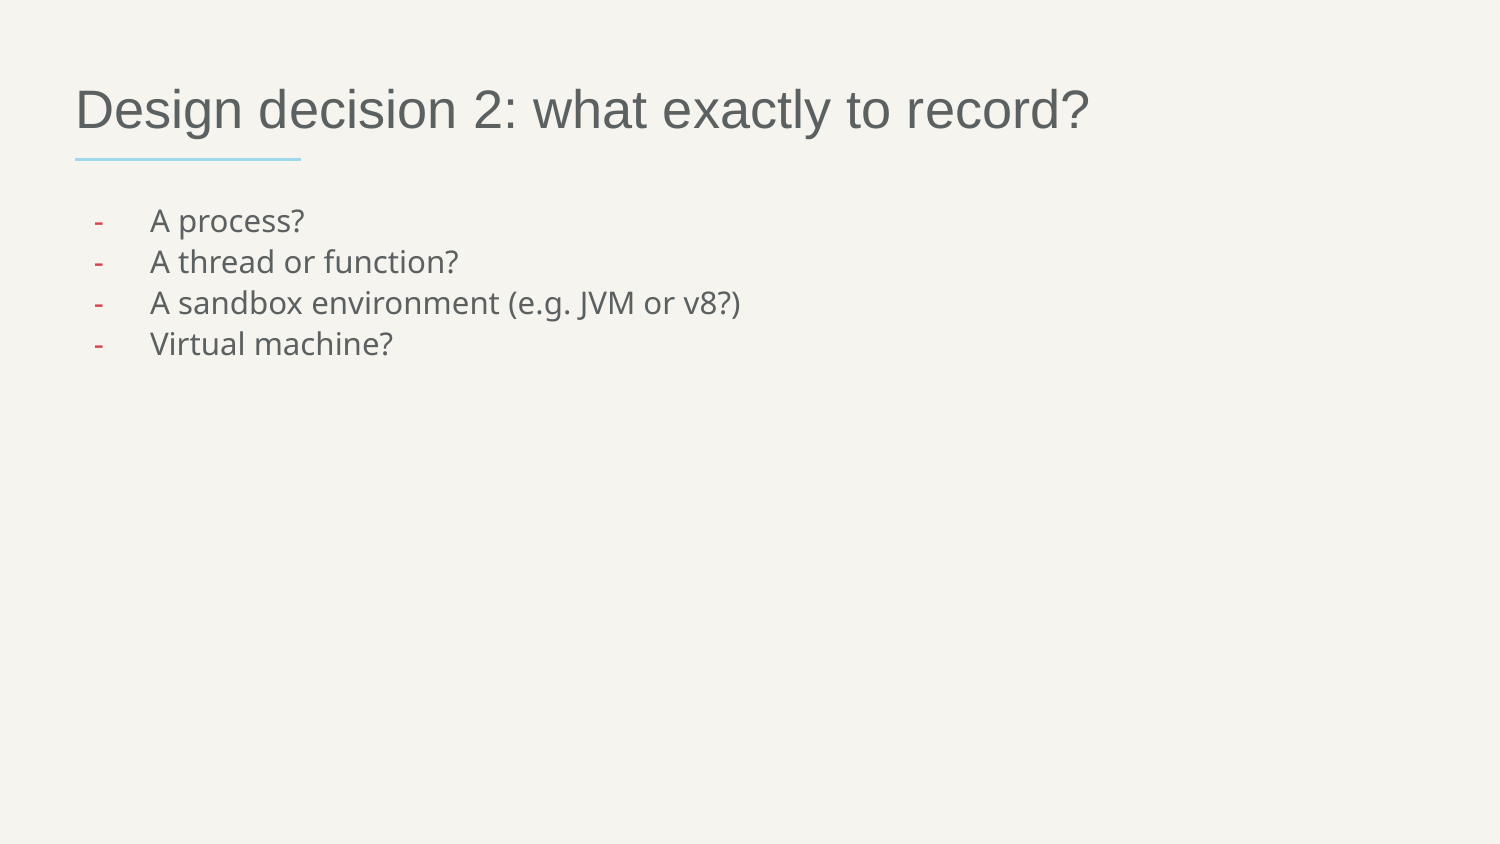

# Design decision 2: what exactly to record?
A process?
A thread or function?
A sandbox environment (e.g. JVM or v8?)
Virtual machine?